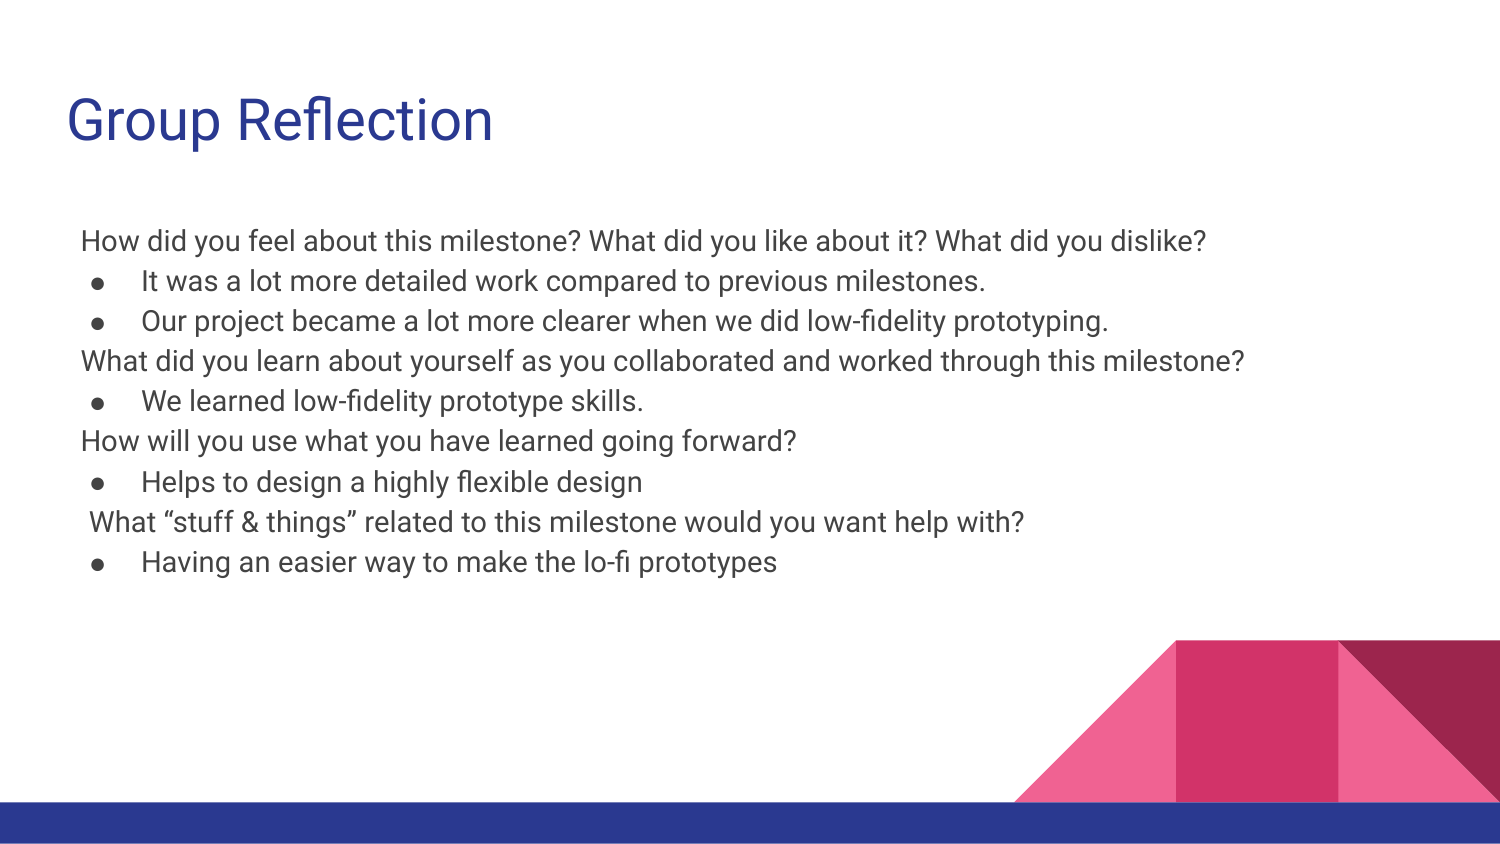

# Group Reflection
How did you feel about this milestone? What did you like about it? What did you dislike?
It was a lot more detailed work compared to previous milestones.
Our project became a lot more clearer when we did low-fidelity prototyping.
What did you learn about yourself as you collaborated and worked through this milestone?
We learned low-fidelity prototype skills.
How will you use what you have learned going forward?
Helps to design a highly flexible design
What “stuff & things” related to this milestone would you want help with?
Having an easier way to make the lo-fi prototypes